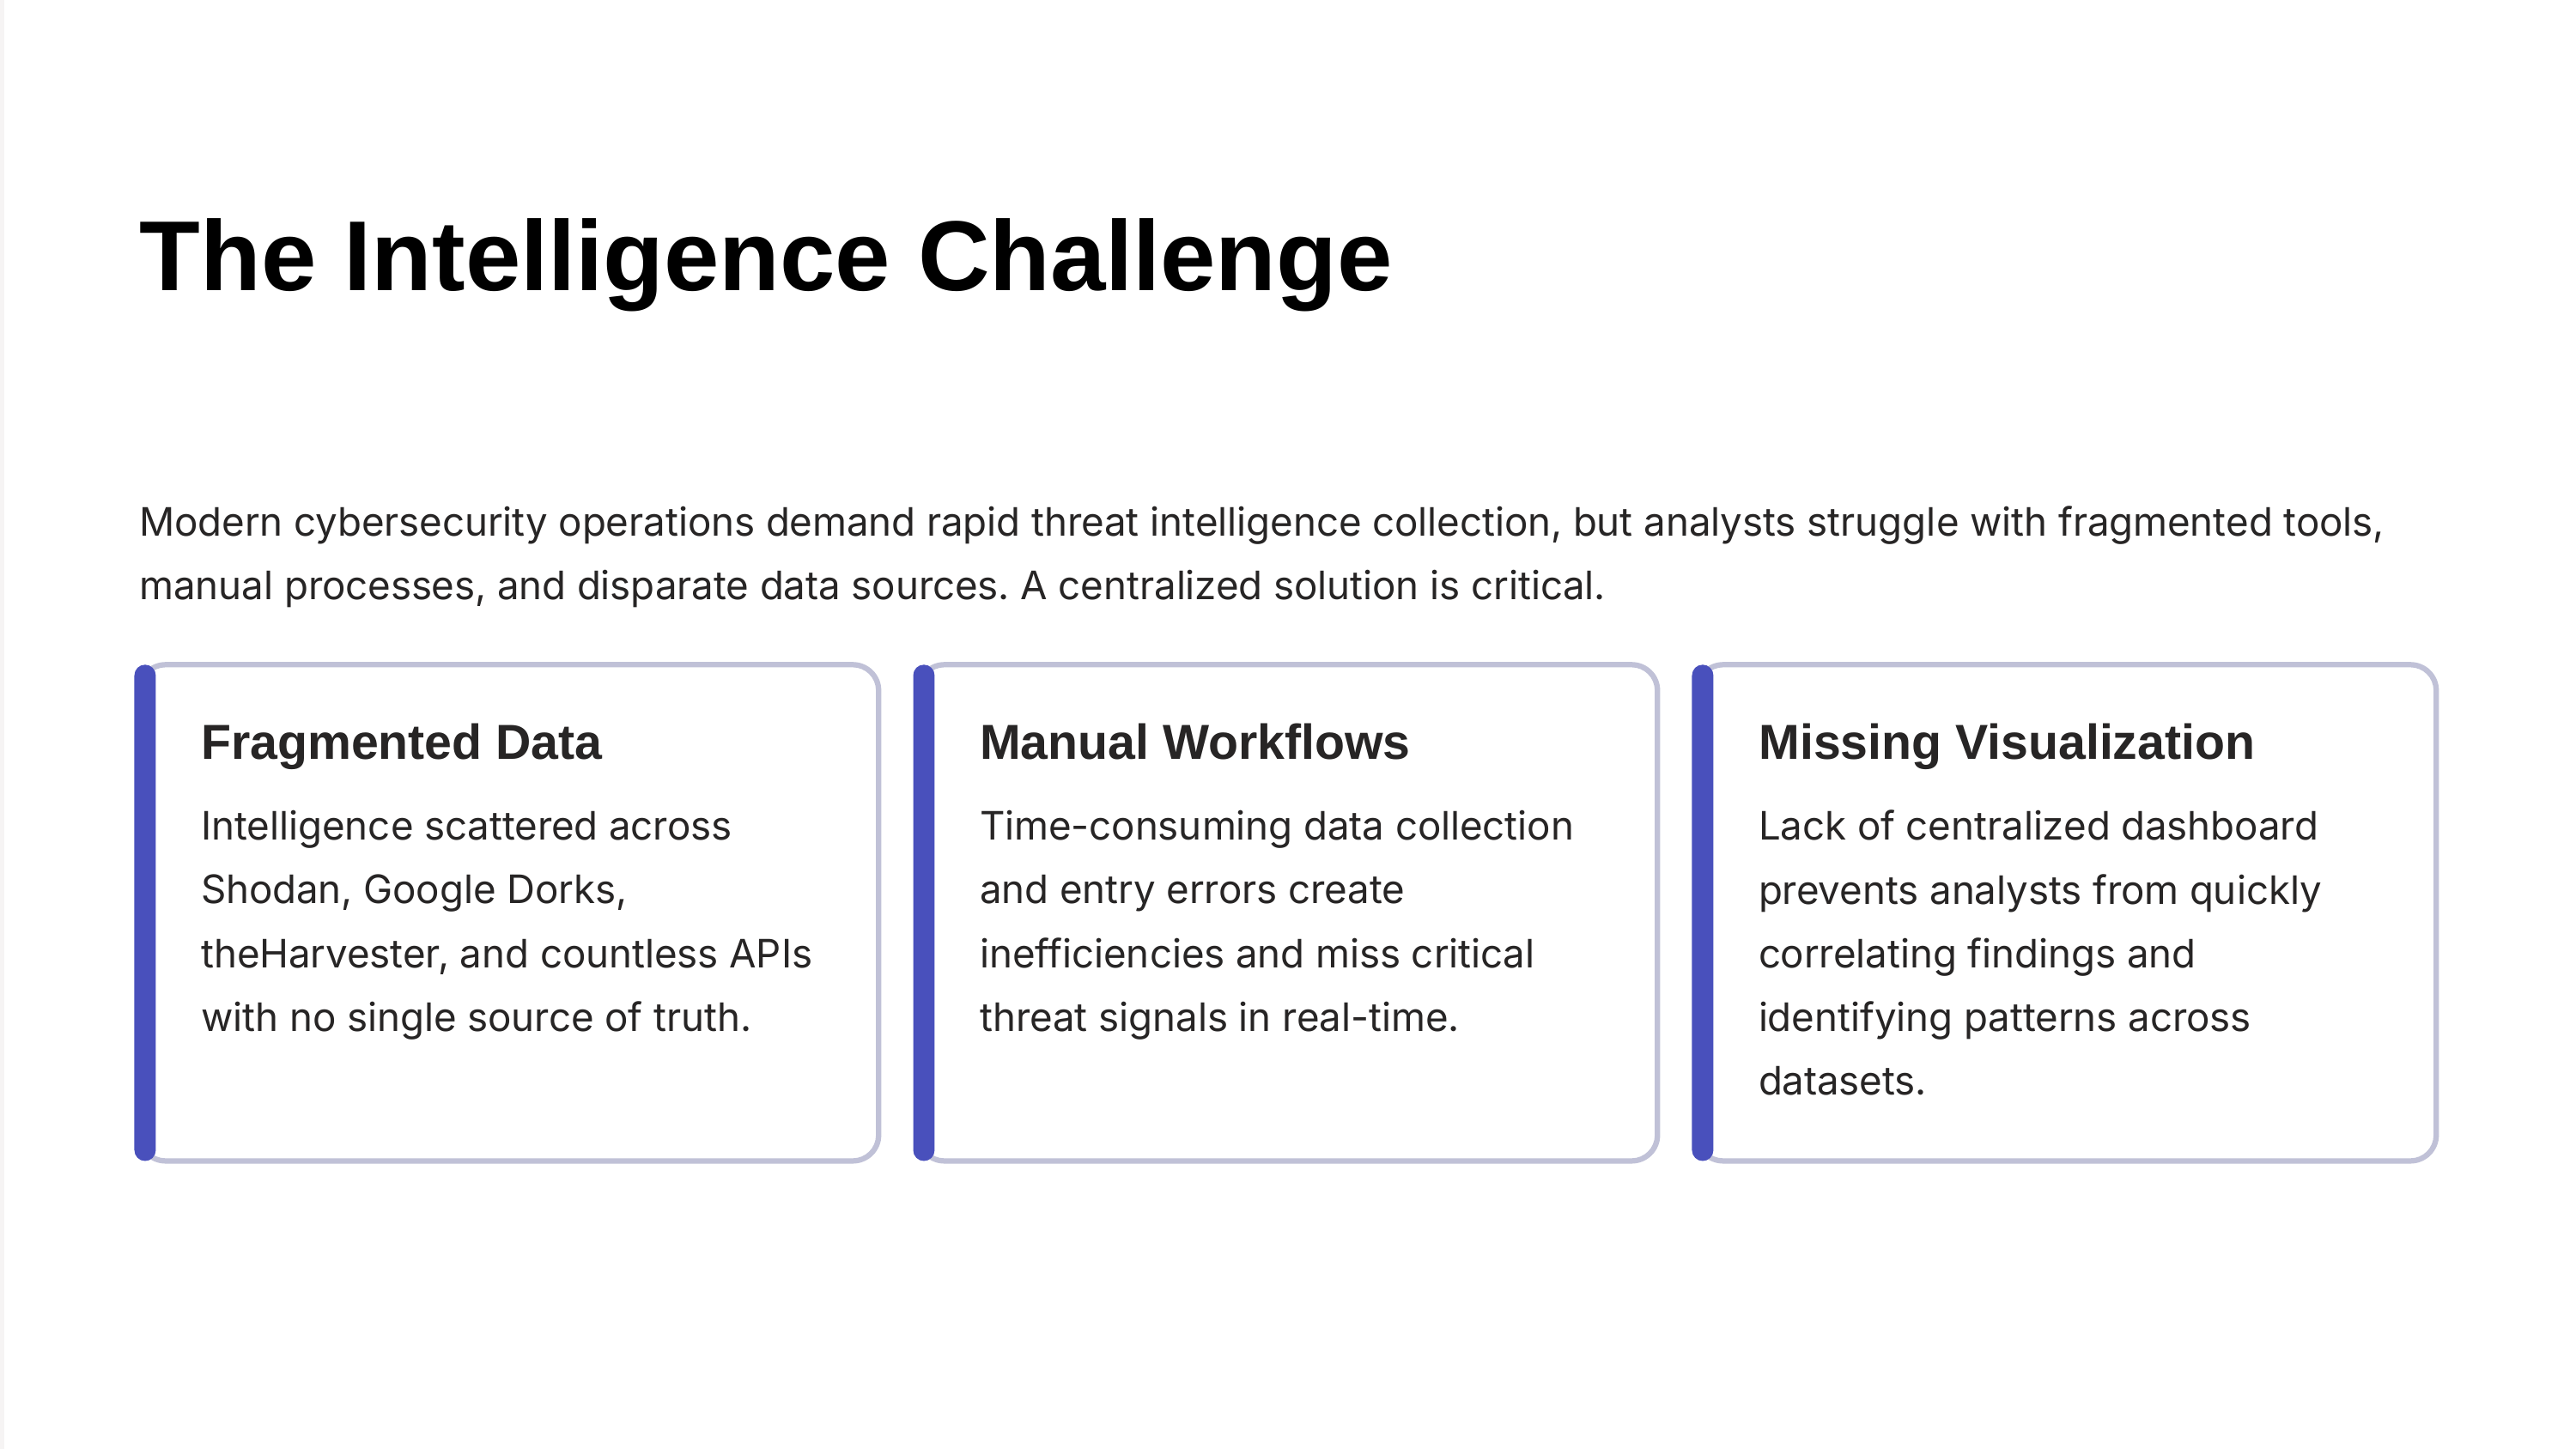

The Intelligence Challenge
Modern cybersecurity operations demand rapid threat intelligence collection, but analysts struggle with fragmented tools, manual processes, and disparate data sources. A centralized solution is critical.

Fragmented Data
Manual Workflows
Missing Visualization
Intelligence scattered across Shodan, Google Dorks, theHarvester, and countless APIs with no single source of truth.
Time-consuming data collection and entry errors create inefficiencies and miss critical threat signals in real-time.
Lack of centralized dashboard prevents analysts from quickly correlating findings and identifying patterns across datasets.